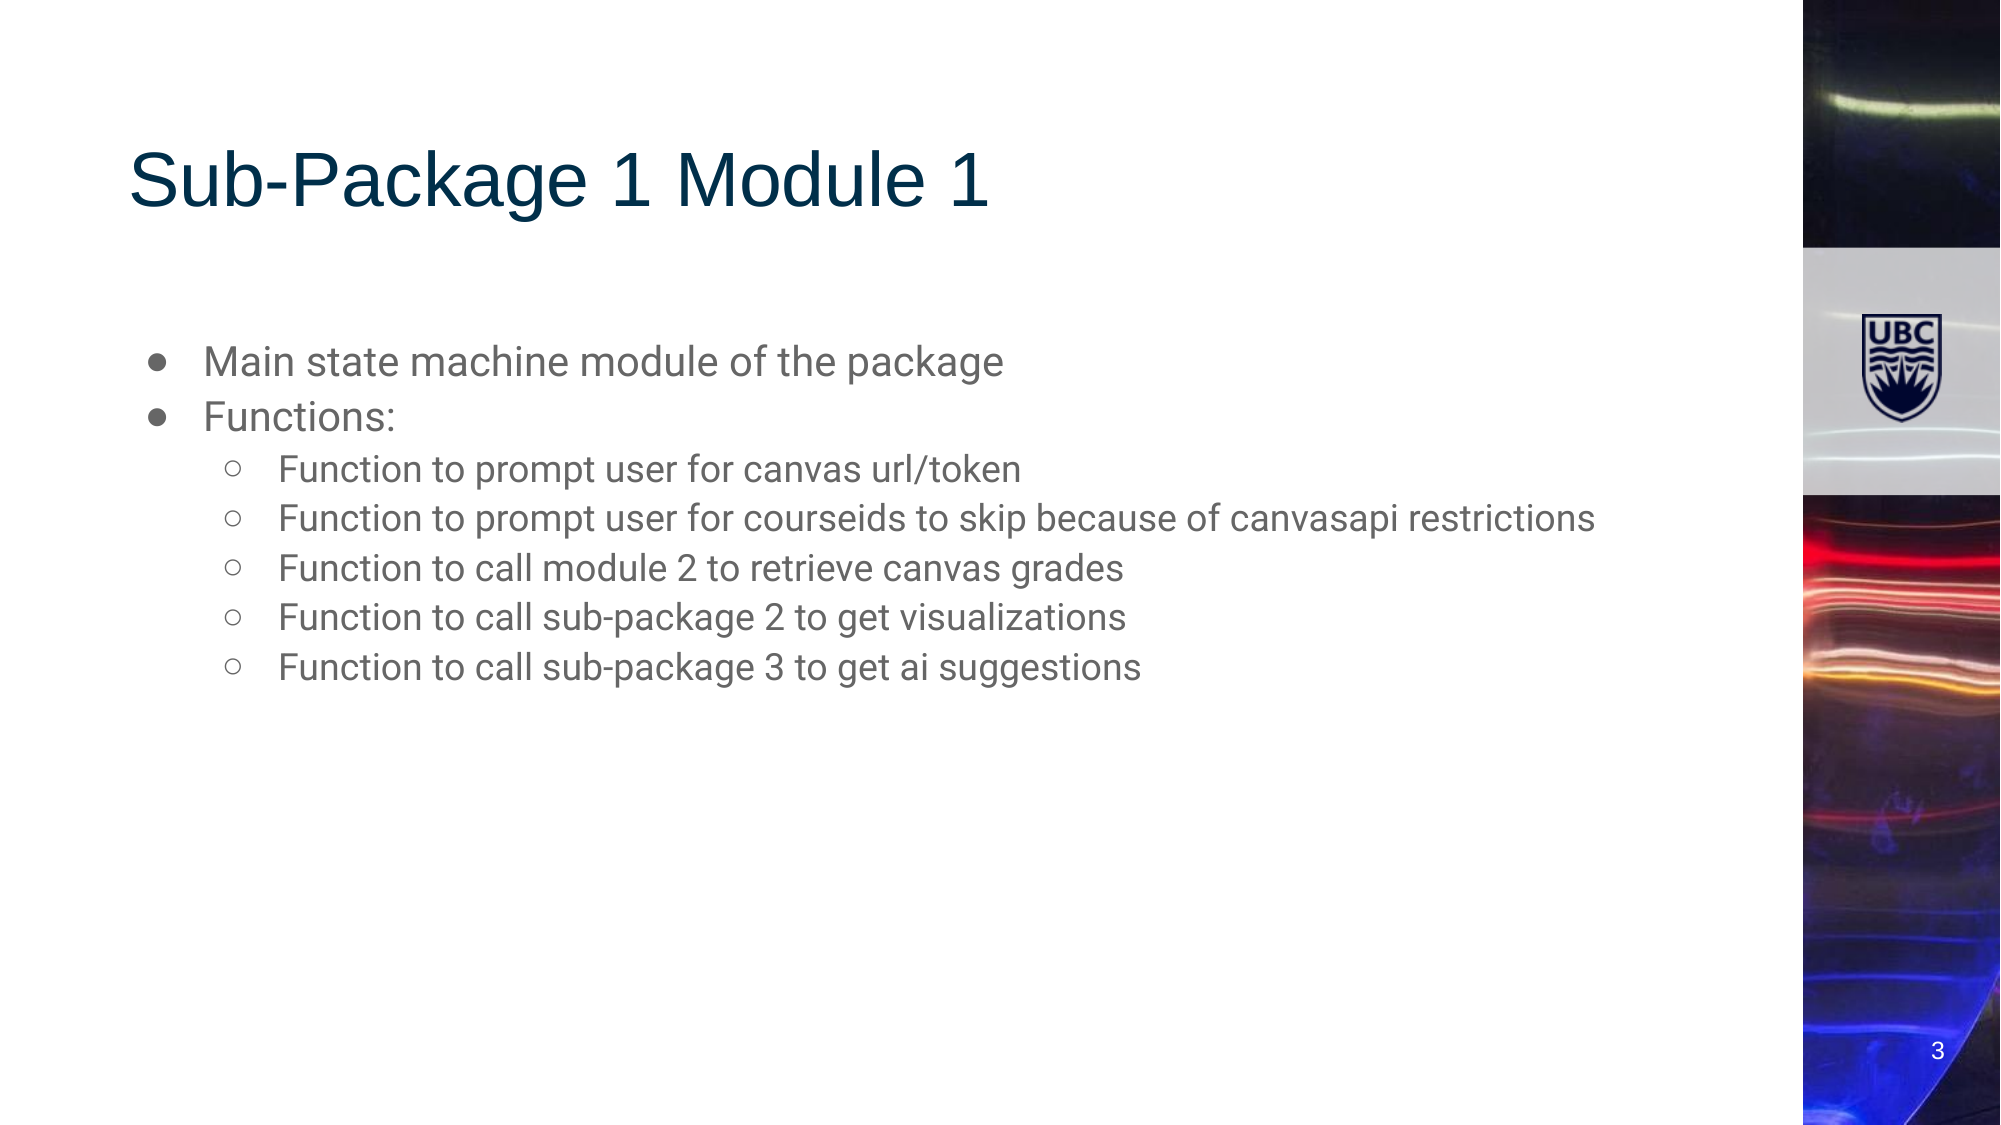

# Sub-Package 1 Module 1

Main state machine module of the package
Functions:
Function to prompt user for canvas url/token
Function to prompt user for courseids to skip because of canvasapi restrictions
Function to call module 2 to retrieve canvas grades
Function to call sub-package 2 to get visualizations
Function to call sub-package 3 to get ai suggestions